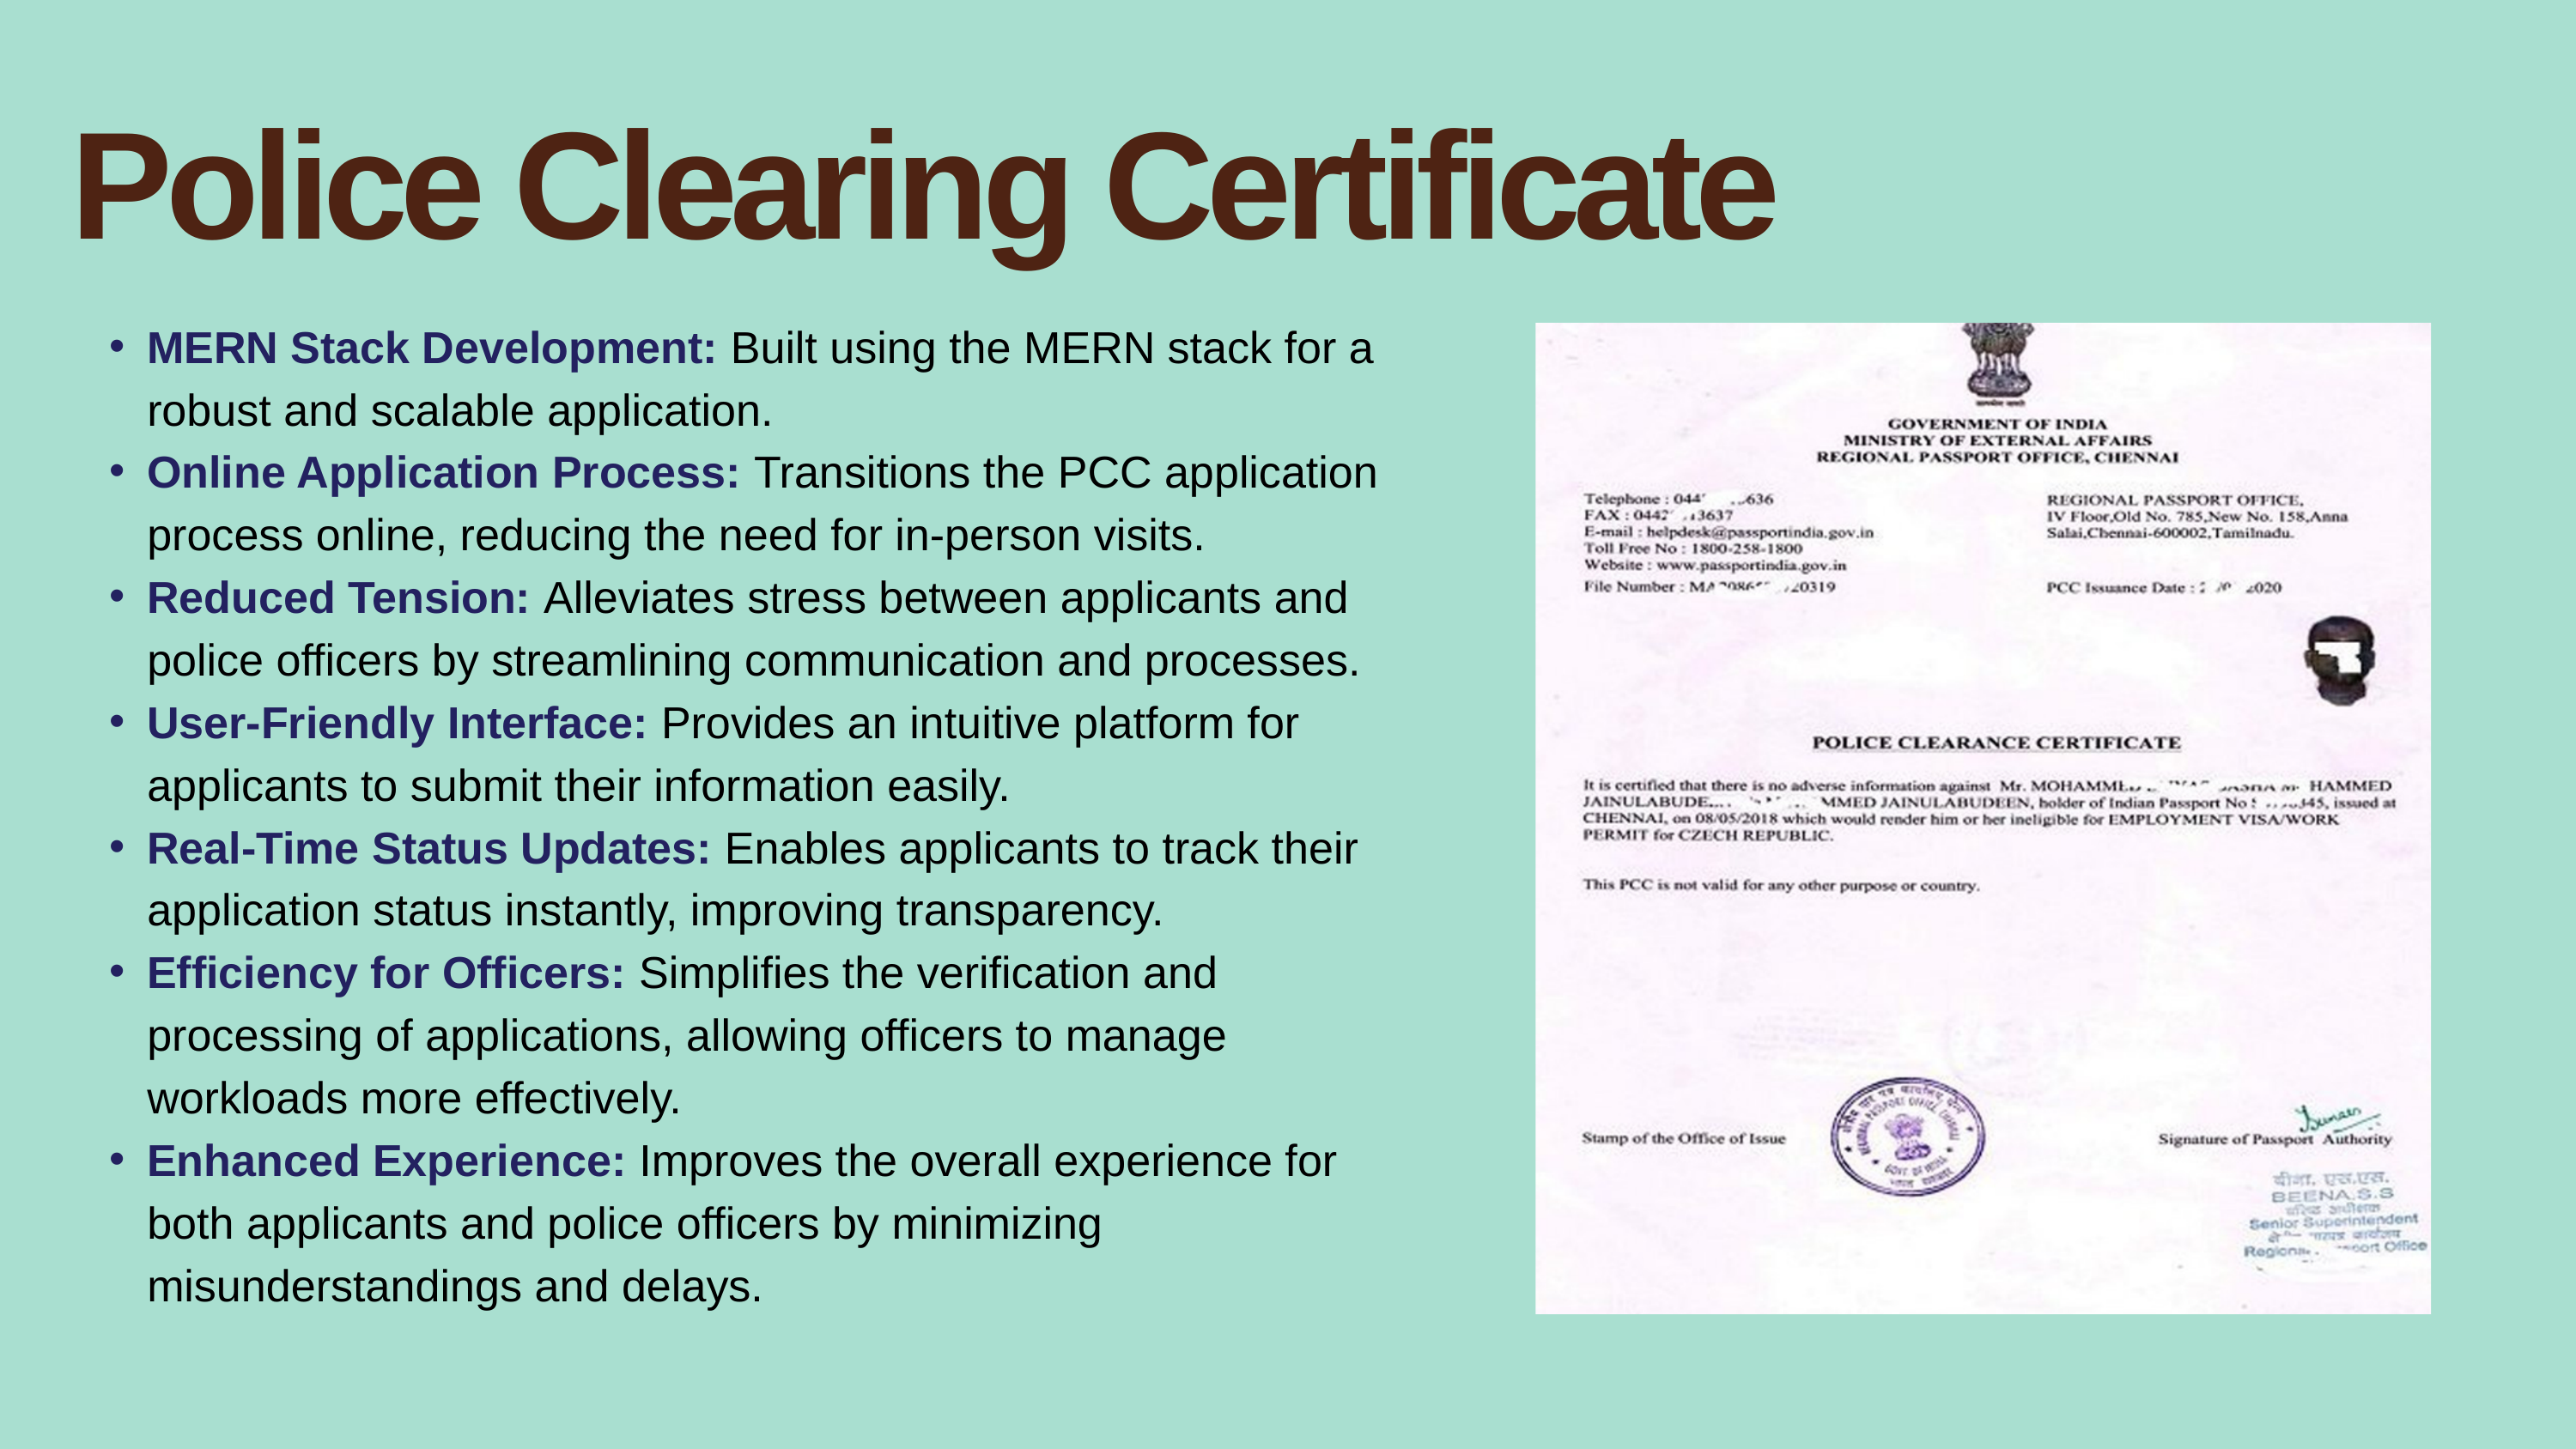

Police Clearing Certificate
MERN Stack Development: Built using the MERN stack for a robust and scalable application.
Online Application Process: Transitions the PCC application process online, reducing the need for in-person visits.
Reduced Tension: Alleviates stress between applicants and police officers by streamlining communication and processes.
User-Friendly Interface: Provides an intuitive platform for applicants to submit their information easily.
Real-Time Status Updates: Enables applicants to track their application status instantly, improving transparency.
Efficiency for Officers: Simplifies the verification and processing of applications, allowing officers to manage workloads more effectively.
Enhanced Experience: Improves the overall experience for both applicants and police officers by minimizing misunderstandings and delays.